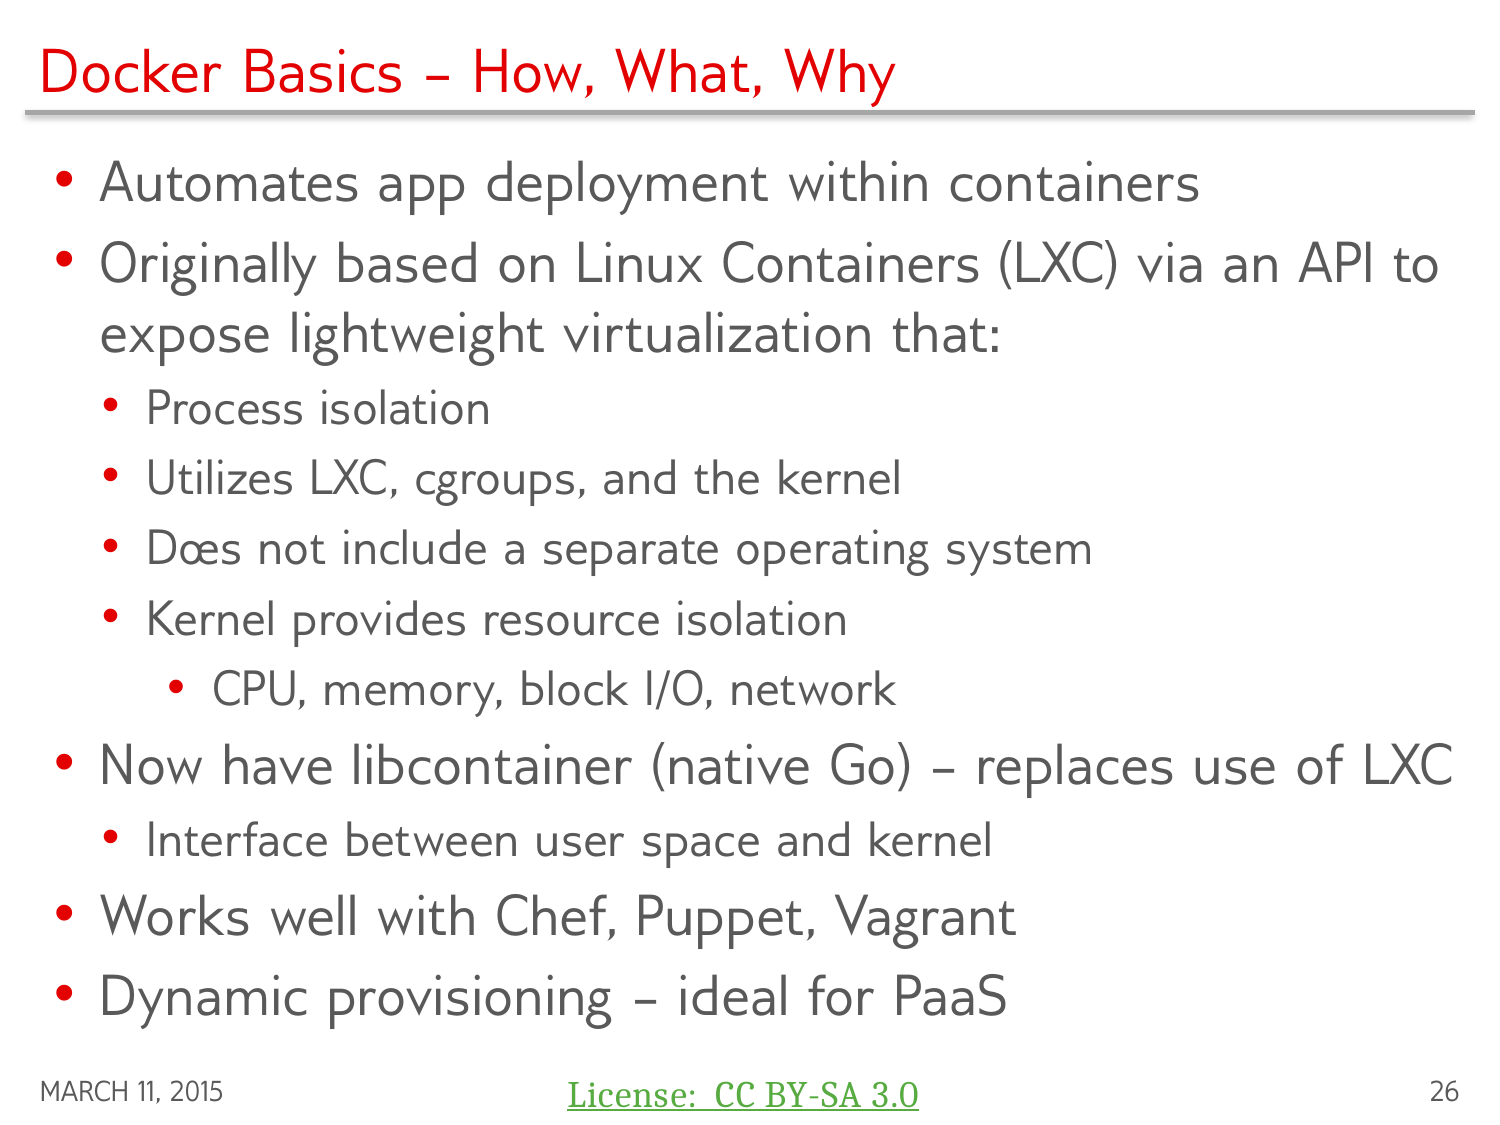

# Docker Basics – How, What, Why
Automates app deployment within containers
Originally based on Linux Containers (LXC) via an API to expose lightweight virtualization that:
Process isolation
Utilizes LXC, cgroups, and the kernel
Does not include a separate operating system
Kernel provides resource isolation
CPU, memory, block I/O, network
Now have libcontainer (native Go) – replaces use of LXC
Interface between user space and kernel
Works well with Chef, Puppet, Vagrant
Dynamic provisioning – ideal for PaaS

March 11, 2015
26